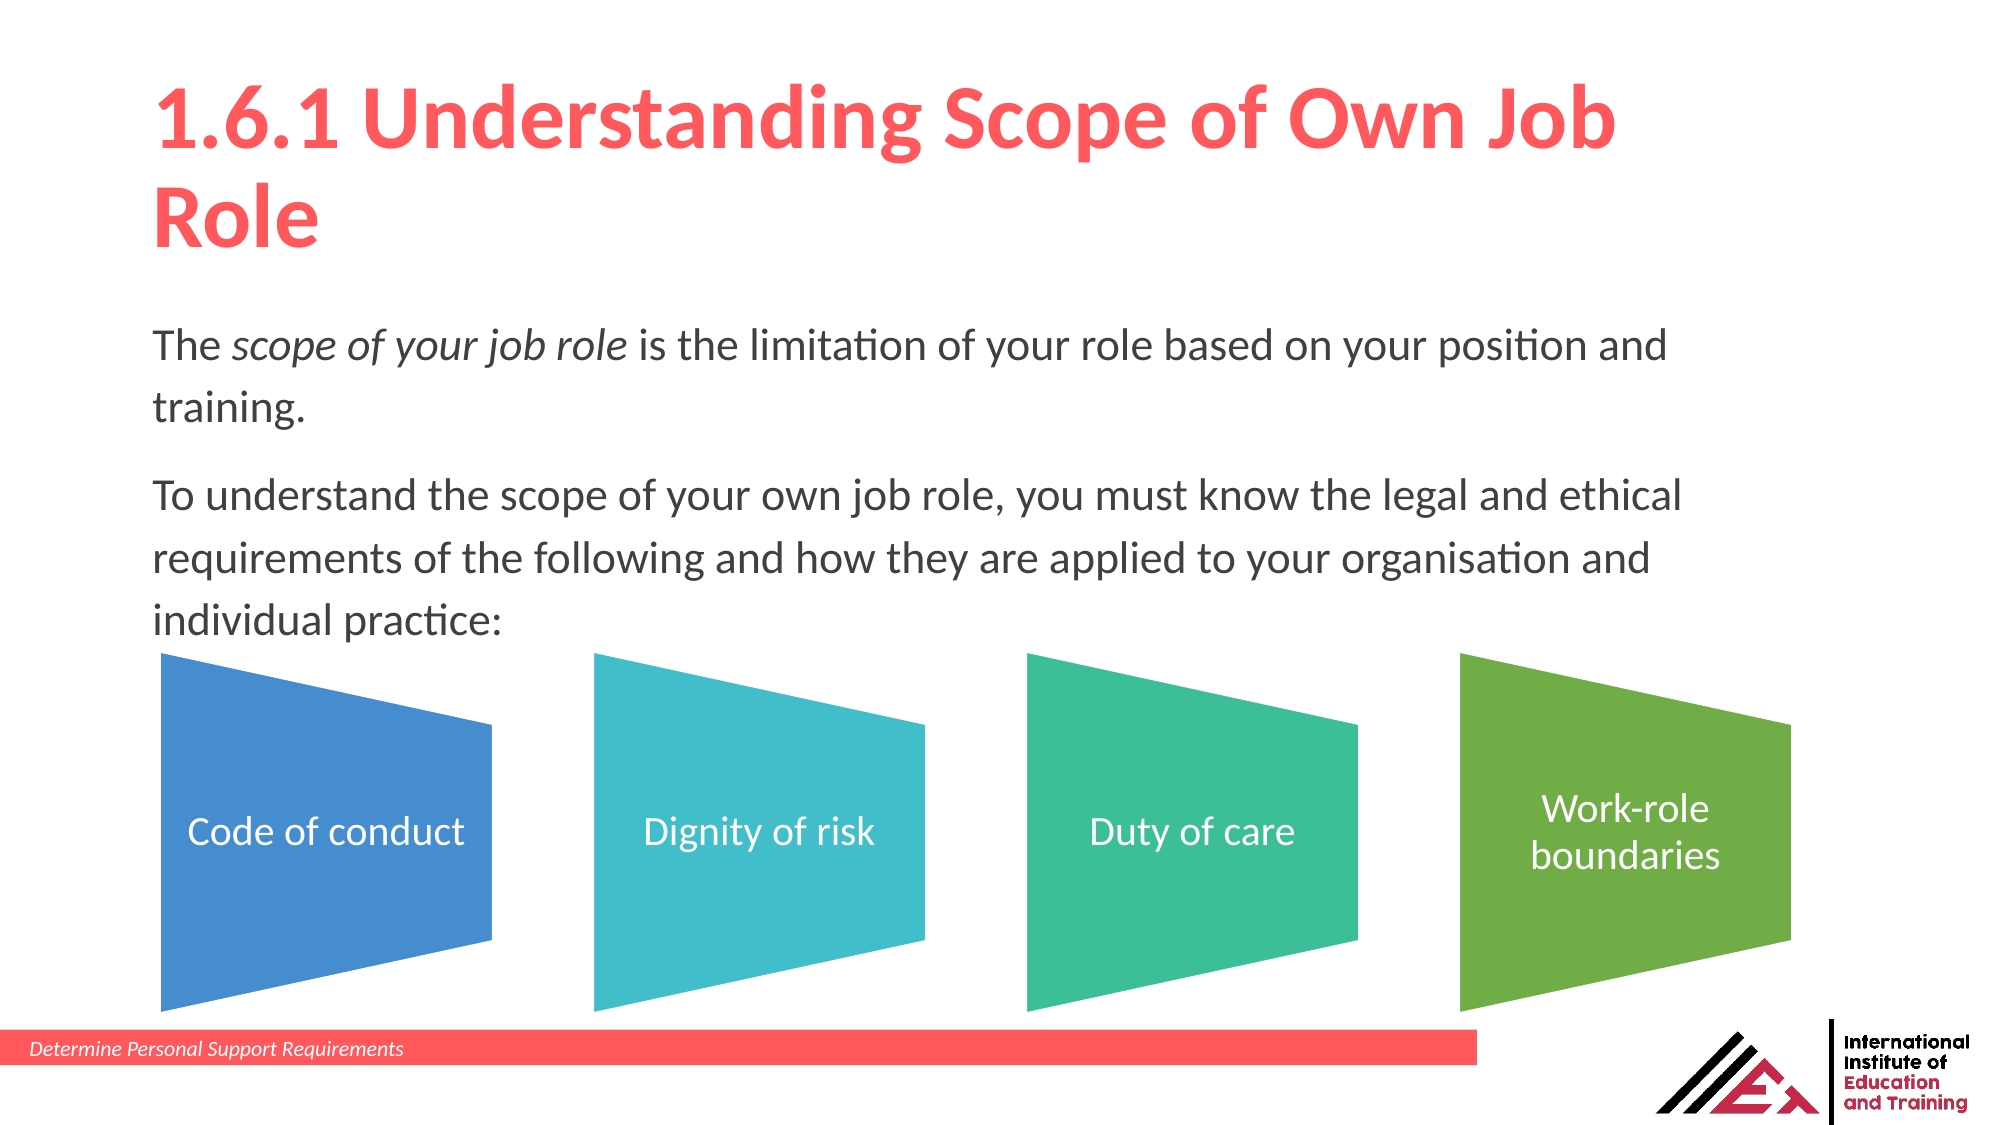

# 1.6.1 Understanding Scope of Own Job Role
The scope of your job role is the limitation of your role based on your position and training.
To understand the scope of your own job role, you must know the legal and ethical requirements of the following and how they are applied to your organisation and individual practice:
Dignity of risk
Duty of care
Work-role boundaries
Code of conduct
Determine Personal Support Requirements